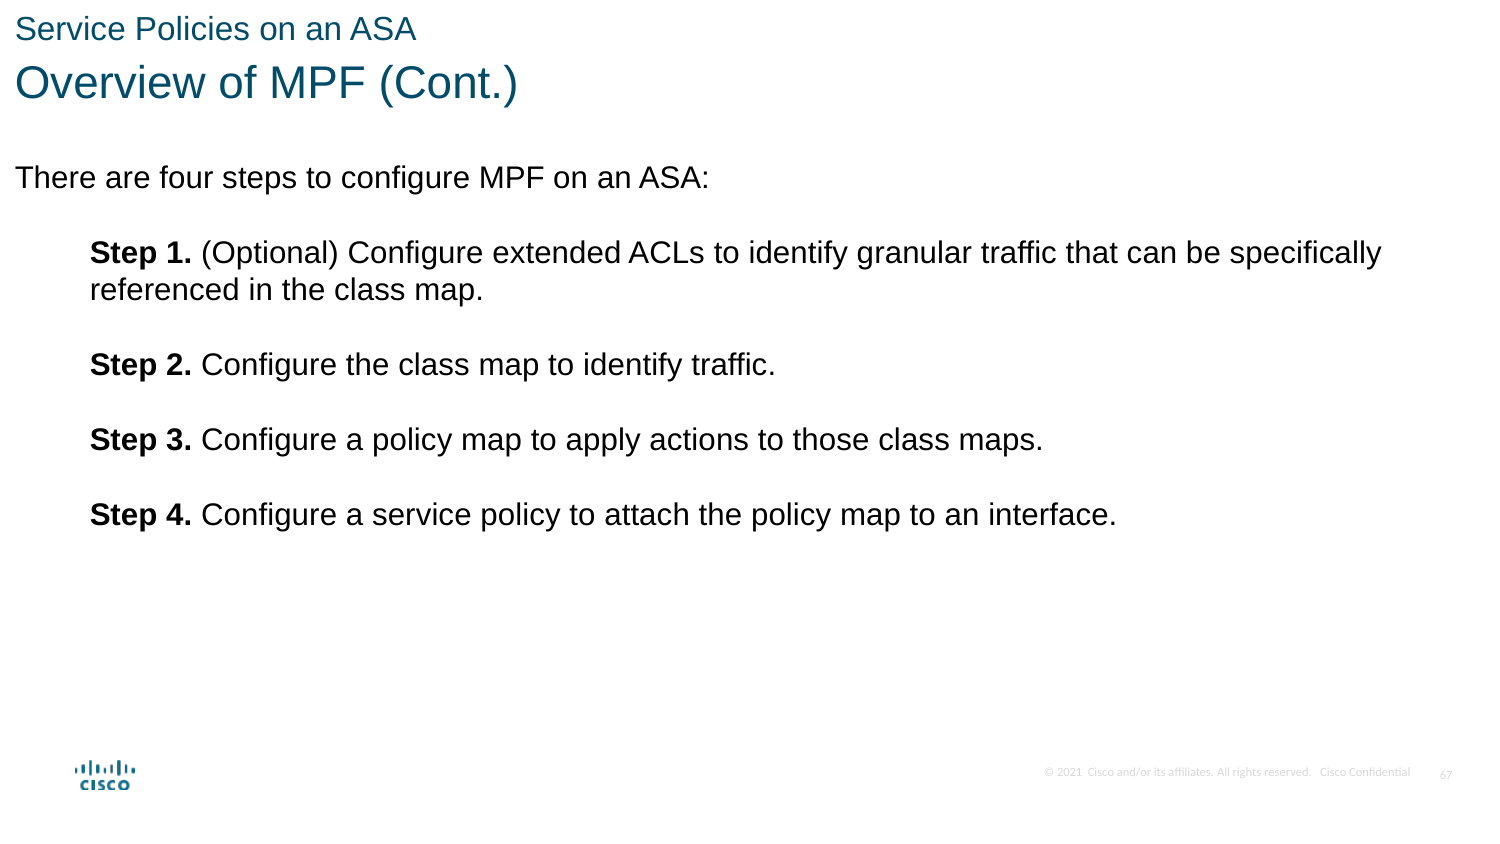

Service Policies on an ASA
Overview of MPF (Cont.)
There are four steps to configure MPF on an ASA:

Step 1. (Optional) Configure extended ACLs to identify granular traffic that can be specifically referenced in the class map.

Step 2. Configure the class map to identify traffic.

Step 3. Configure a policy map to apply actions to those class maps.

Step 4. Configure a service policy to attach the policy map to an interface.

67